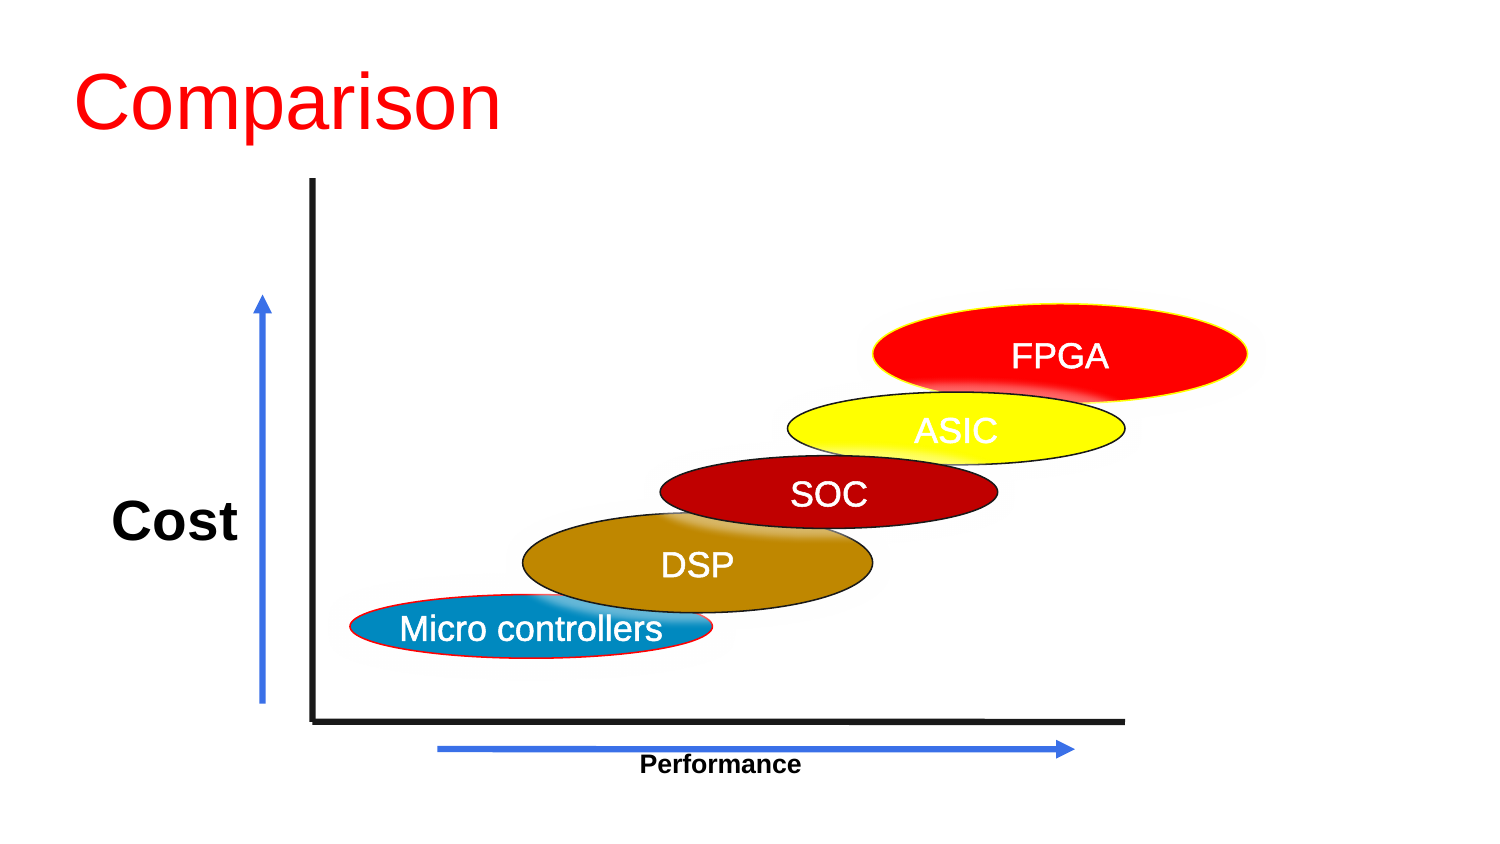

# Comparison

FPGA
ASIC
SOC
Cost
DSP
Micro controllers
Performance